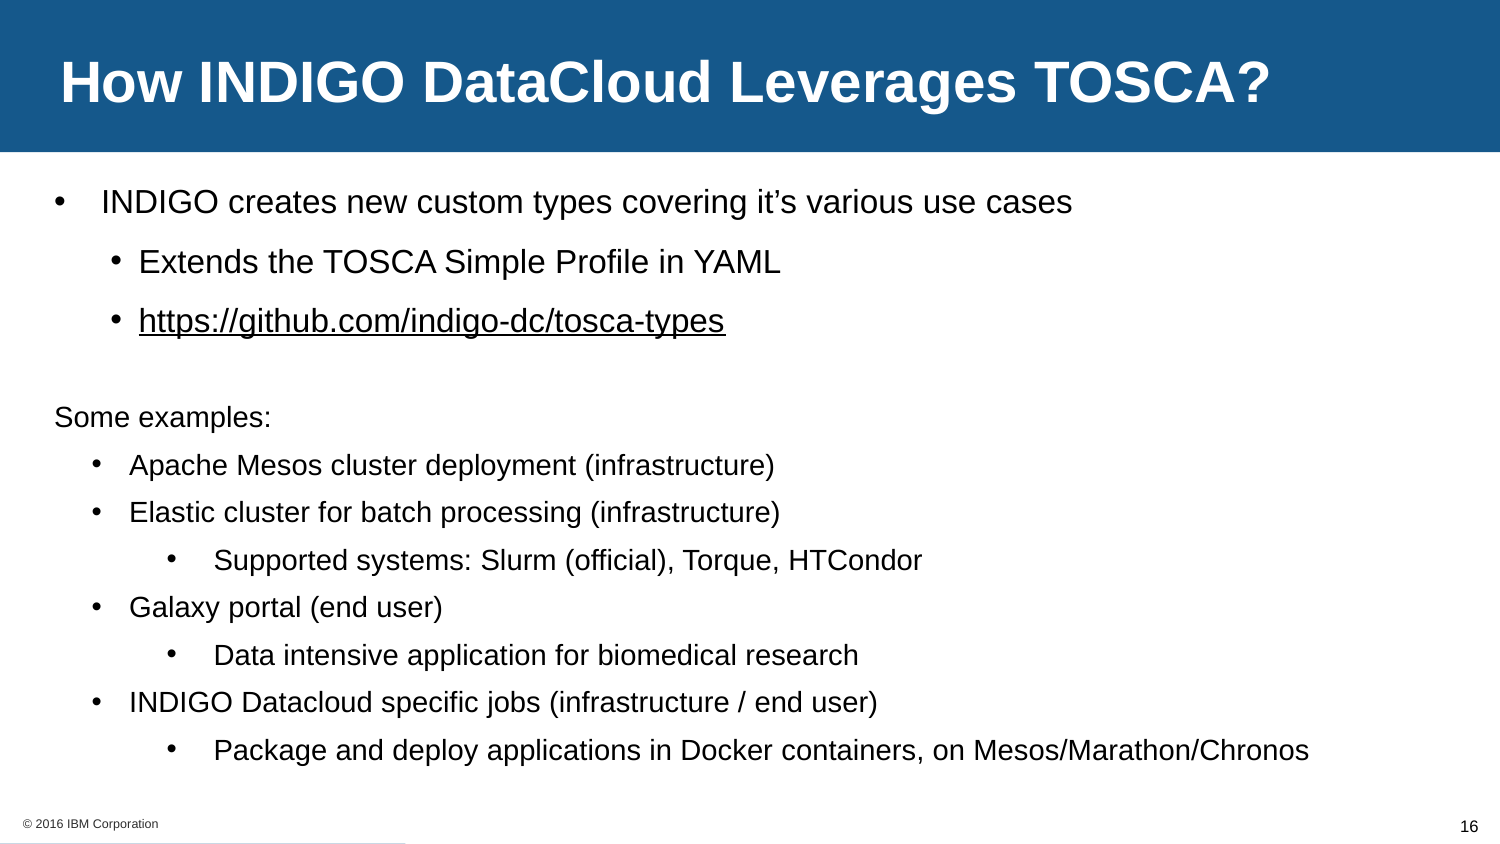

# How INDIGO DataCloud Leverages TOSCA?
INDIGO creates new custom types covering it’s various use cases
Extends the TOSCA Simple Profile in YAML
https://github.com/indigo-dc/tosca-types

Some examples:
Apache Mesos cluster deployment (infrastructure)
Elastic cluster for batch processing (infrastructure)
Supported systems: Slurm (official), Torque, HTCondor
Galaxy portal (end user)
Data intensive application for biomedical research
INDIGO Datacloud specific jobs (infrastructure / end user)
Package and deploy applications in Docker containers, on Mesos/Marathon/Chronos

16